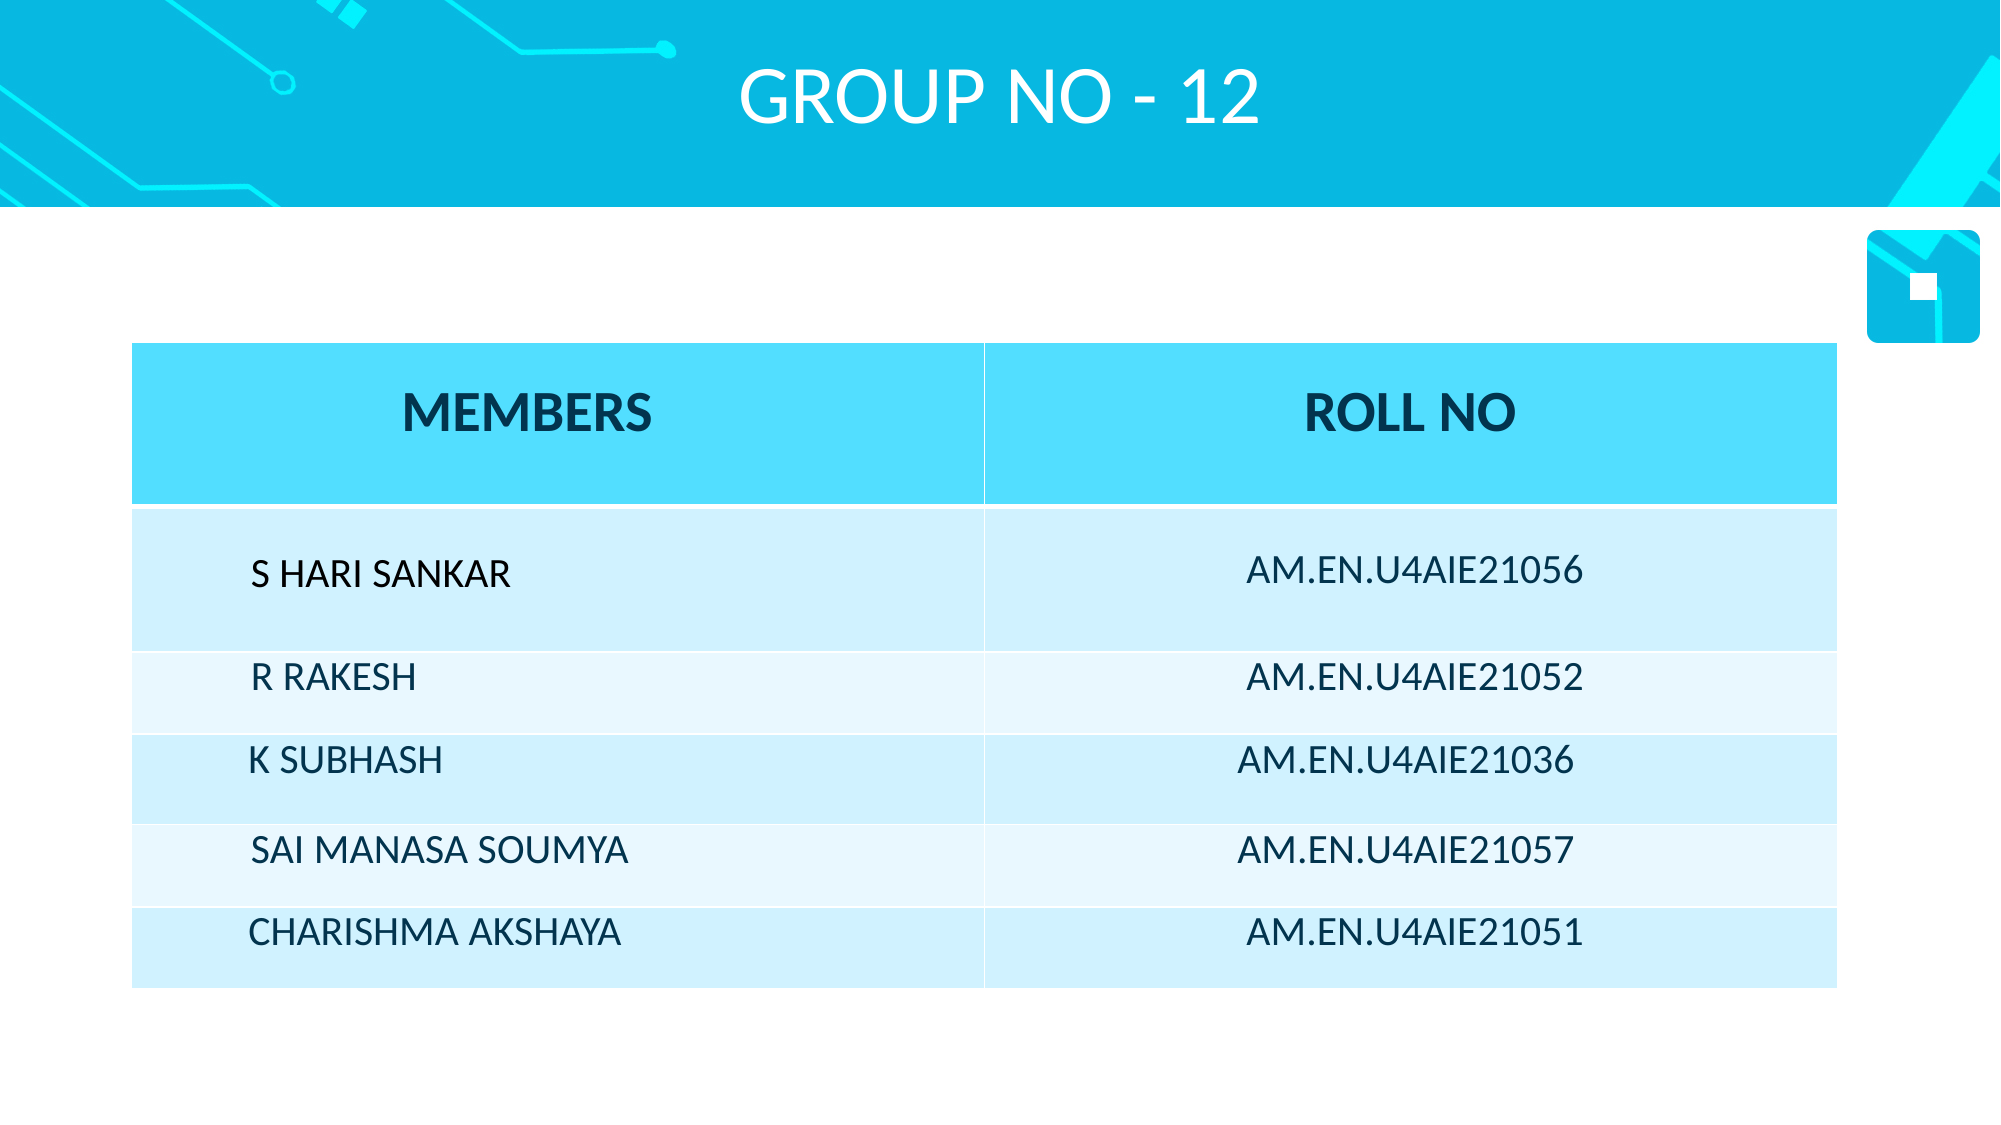

# GROUP NO - 12
| MEMBERS | ROLL NO |
| --- | --- |
| S HARI SANKAR | AM.EN.U4AIE21056 |
| R RAKESH | AM.EN.U4AIE21052 |
| K SUBHASH | AM.EN.U4AIE21036 |
| SAI MANASA SOUMYA | AM.EN.U4AIE21057 |
| CHARISHMA AKSHAYA | AM.EN.U4AIE21051 |